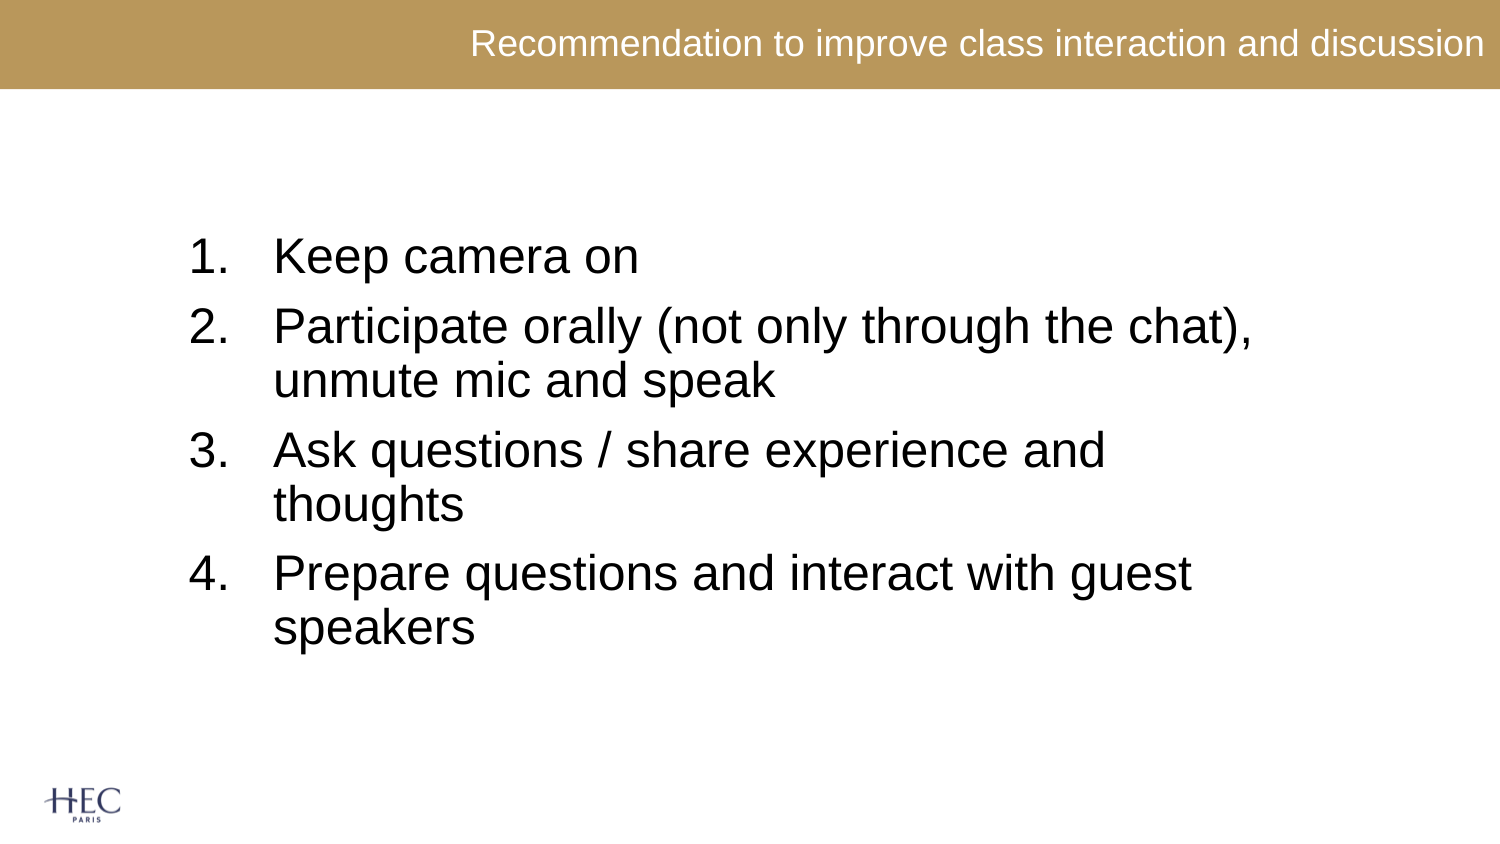

# Recommendation to improve class interaction and discussion

Keep camera on
Participate orally (not only through the chat), unmute mic and speak
Ask questions / share experience and thoughts
Prepare questions and interact with guest speakers